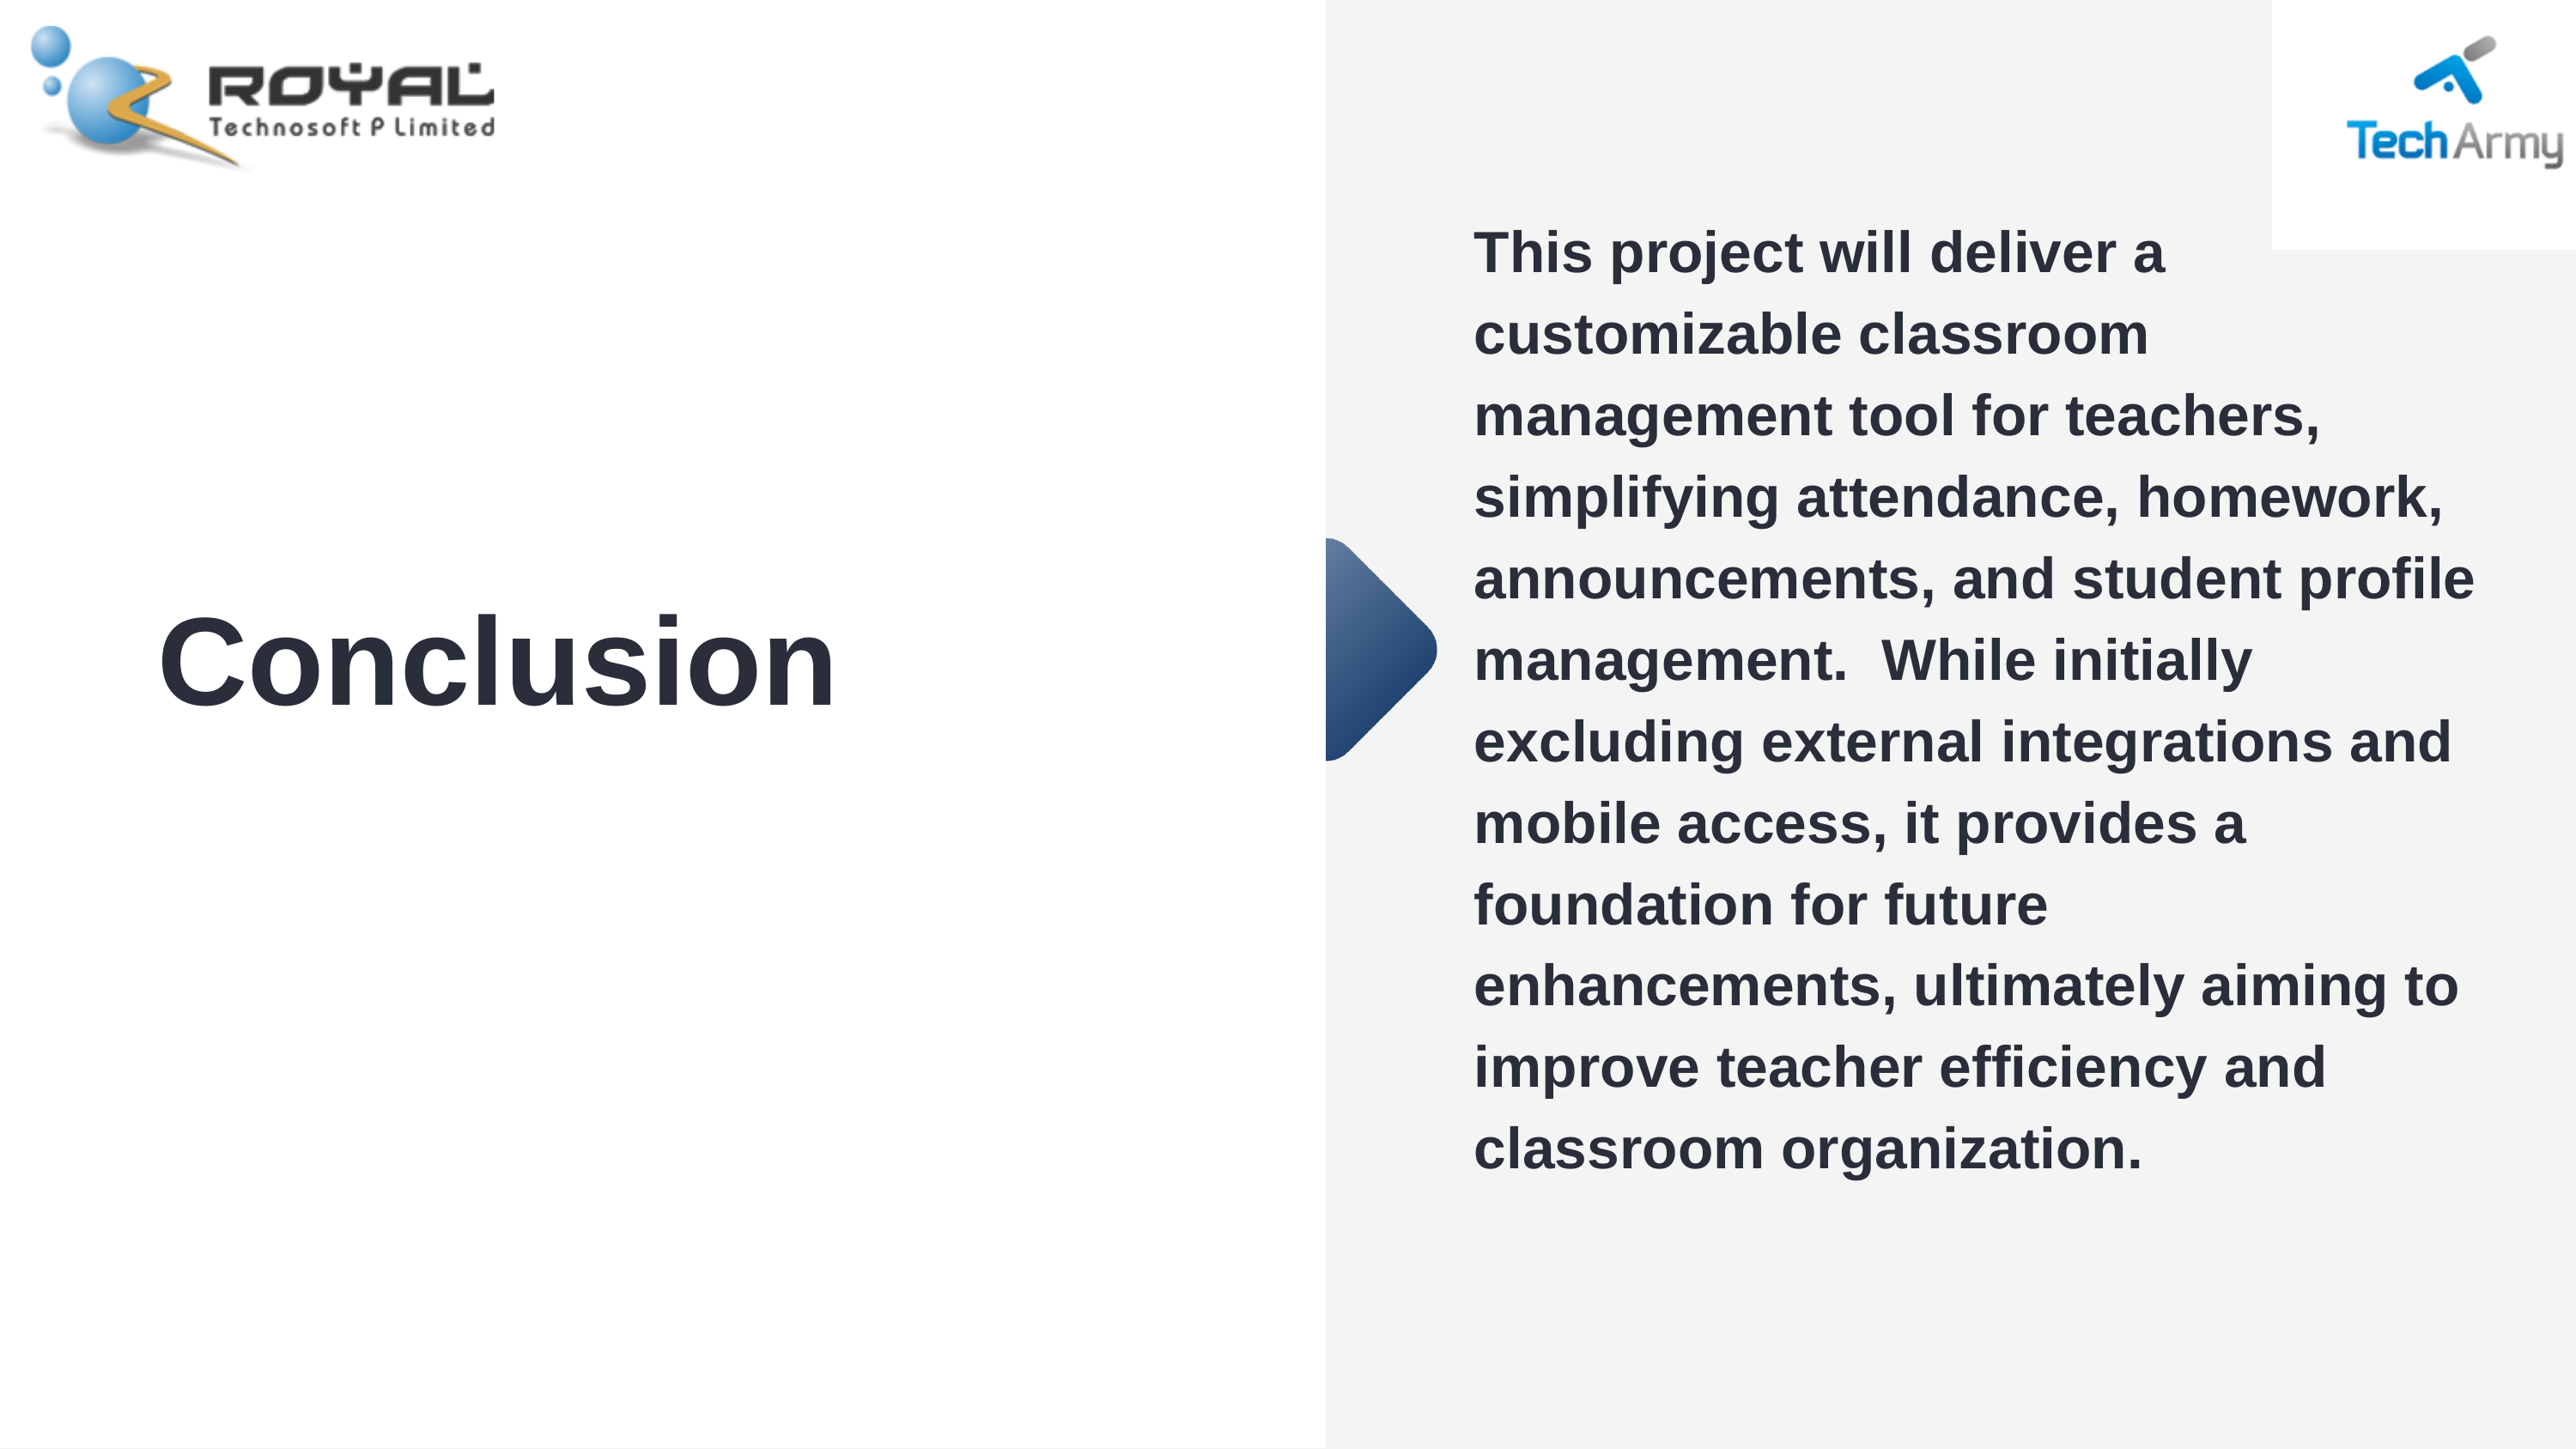

This project will deliver a customizable classroom management tool for teachers, simplifying attendance, homework, announcements, and student profile management.  While initially excluding external integrations and mobile access, it provides a foundation for future enhancements, ultimately aiming to improve teacher efficiency and classroom organization.

Conclusion